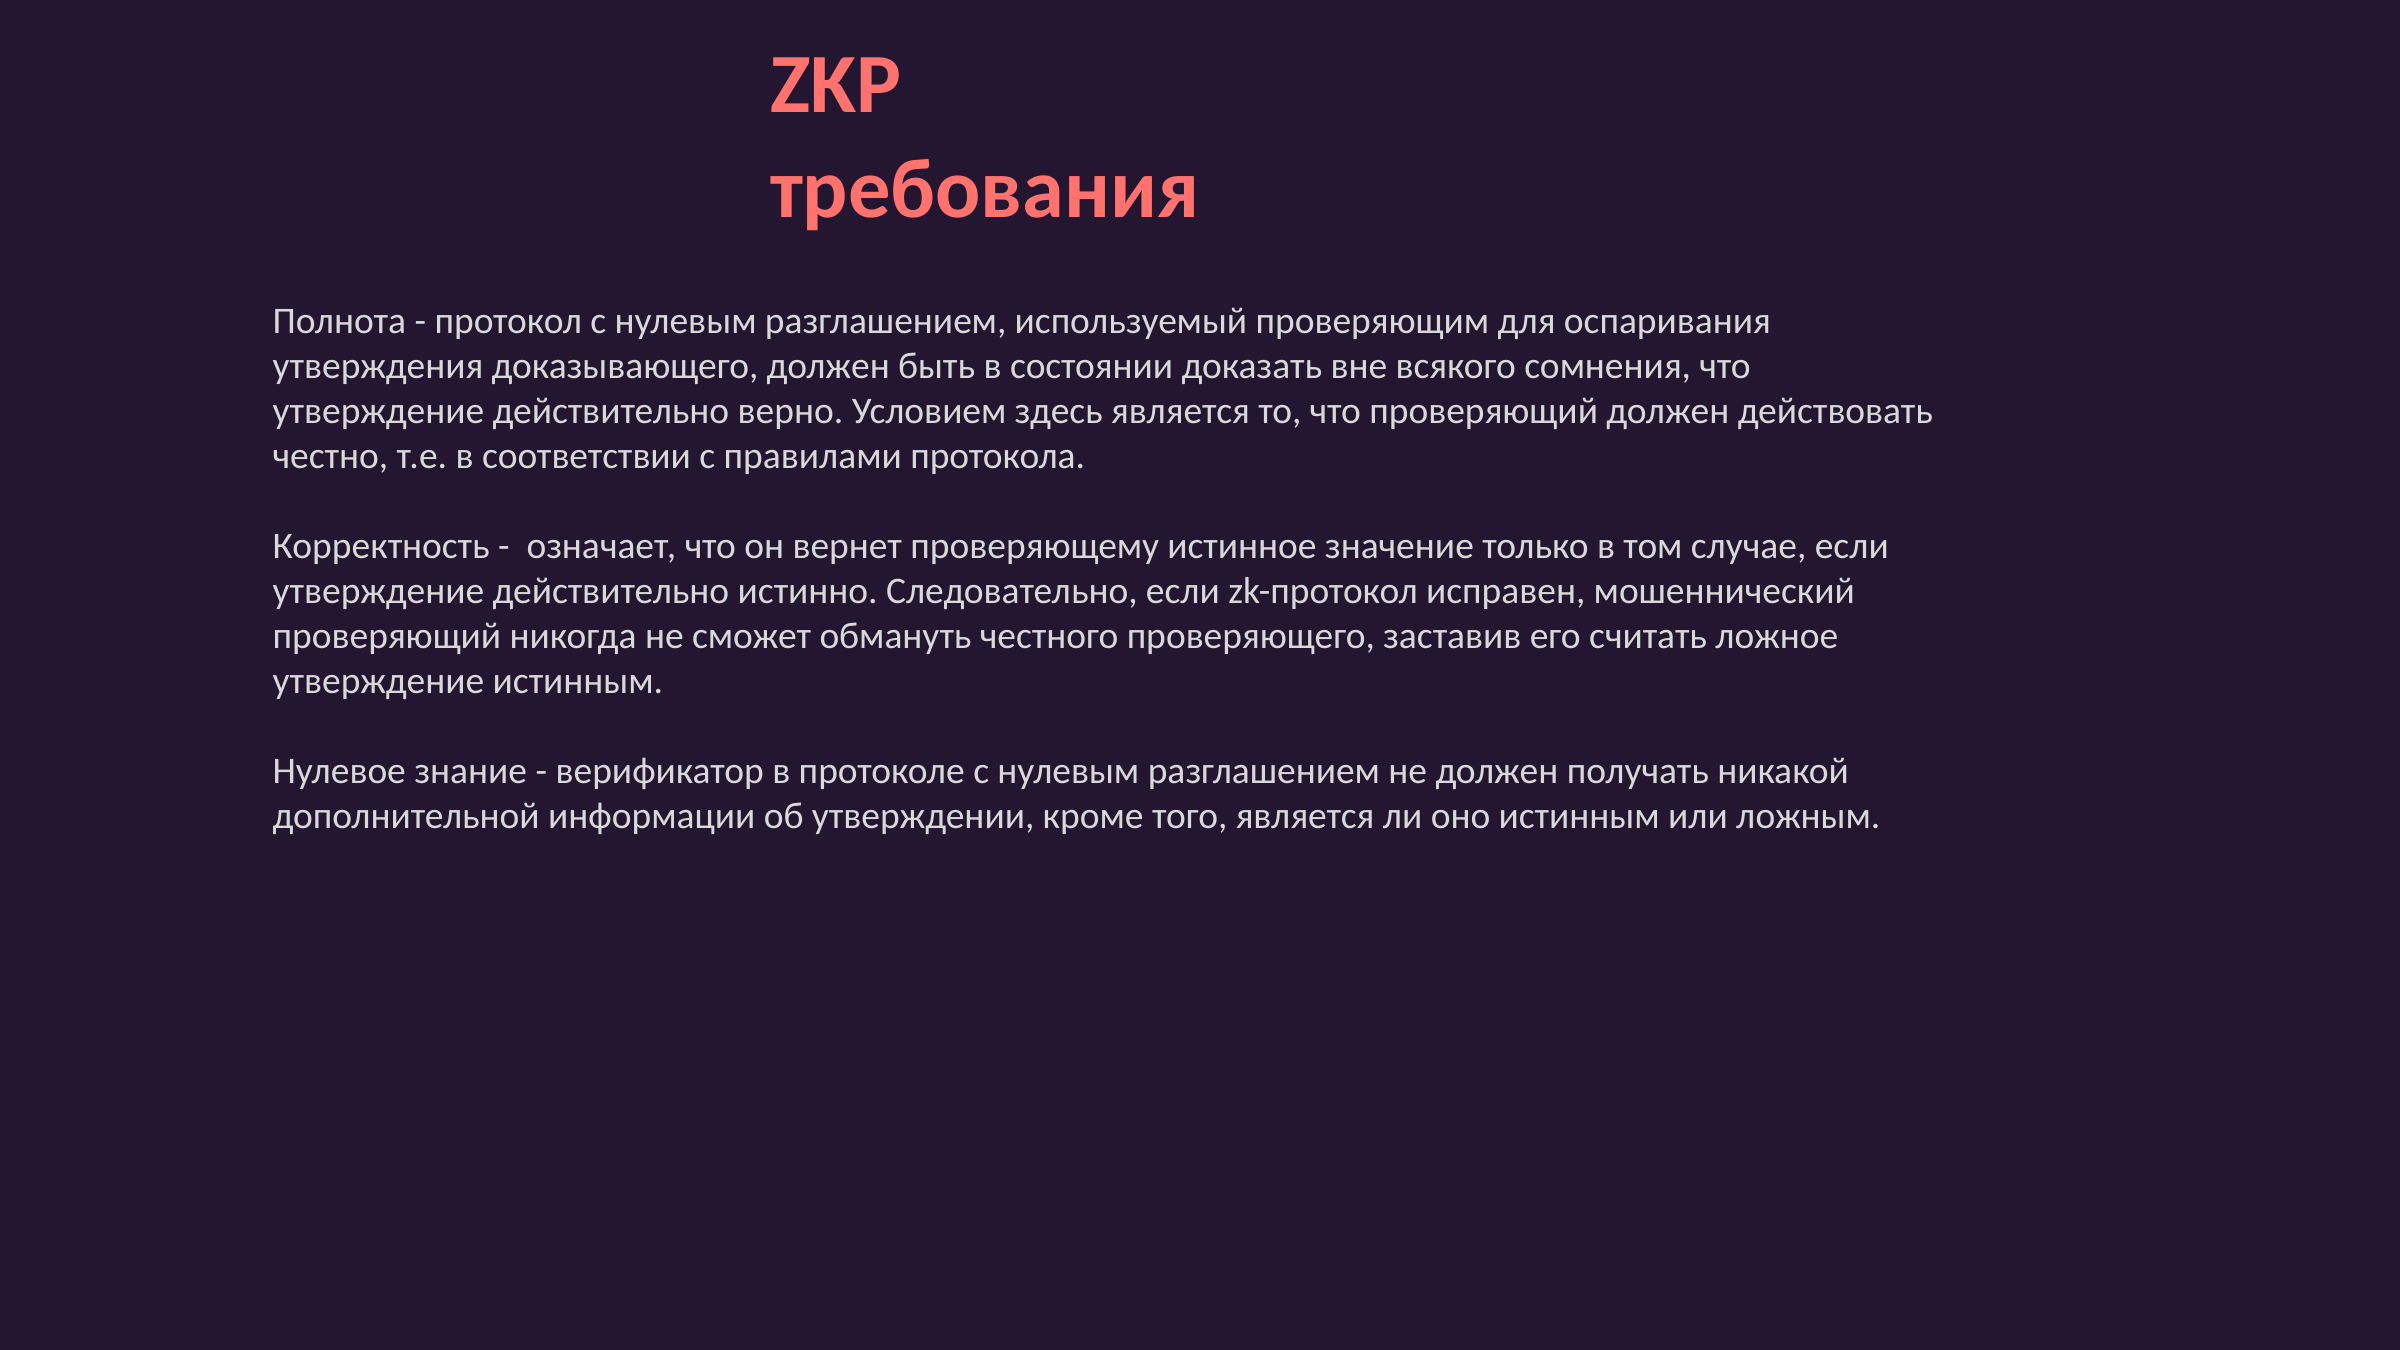

ZKP требования
Полнота - протокол с нулевым разглашением, используемый проверяющим для оспаривания утверждения доказывающего, должен быть в состоянии доказать вне всякого сомнения, что утверждение действительно верно. Условием здесь является то, что проверяющий должен действовать честно, т.е. в соответствии с правилами протокола.

Корректность -  означает, что он вернет проверяющему истинное значение только в том случае, если утверждение действительно истинно. Следовательно, если zk-протокол исправен, мошеннический проверяющий никогда не сможет обмануть честного проверяющего, заставив его считать ложное утверждение истинным.

Нулевое знание - верификатор в протоколе с нулевым разглашением не должен получать никакой дополнительной информации об утверждении, кроме того, является ли оно истинным или ложным.